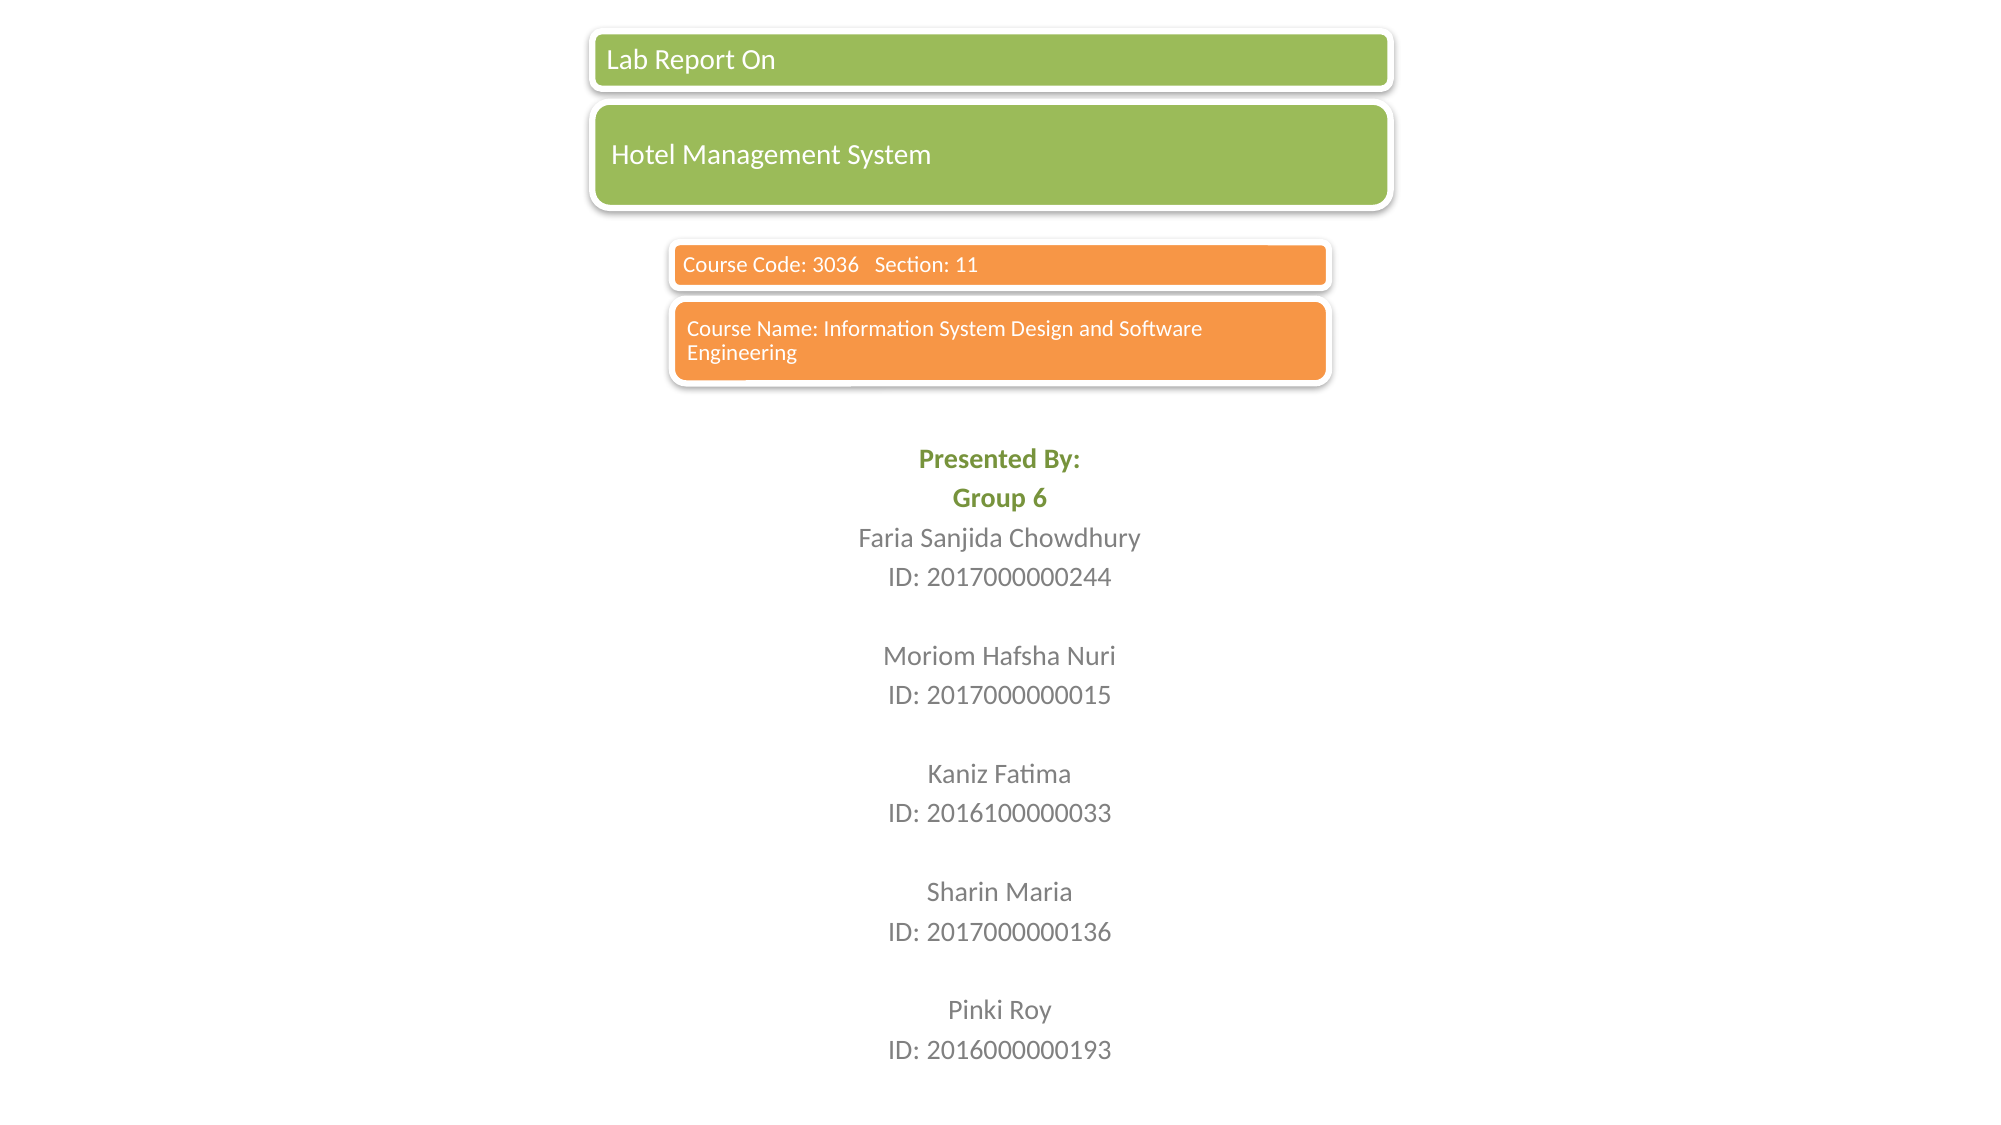

Lab Report On
Hotel Management System
Course Code: 3036   Section: 11
Course Name: Information System Design and Software                    Engineering
Presented By:
Group 6
Faria Sanjida Chowdhury
ID: 2017000000244

Moriom Hafsha Nuri
ID: 2017000000015

Kaniz Fatima
ID: 2016100000033

Sharin Maria
ID: 2017000000136

Pinki Roy
ID: 2016000000193